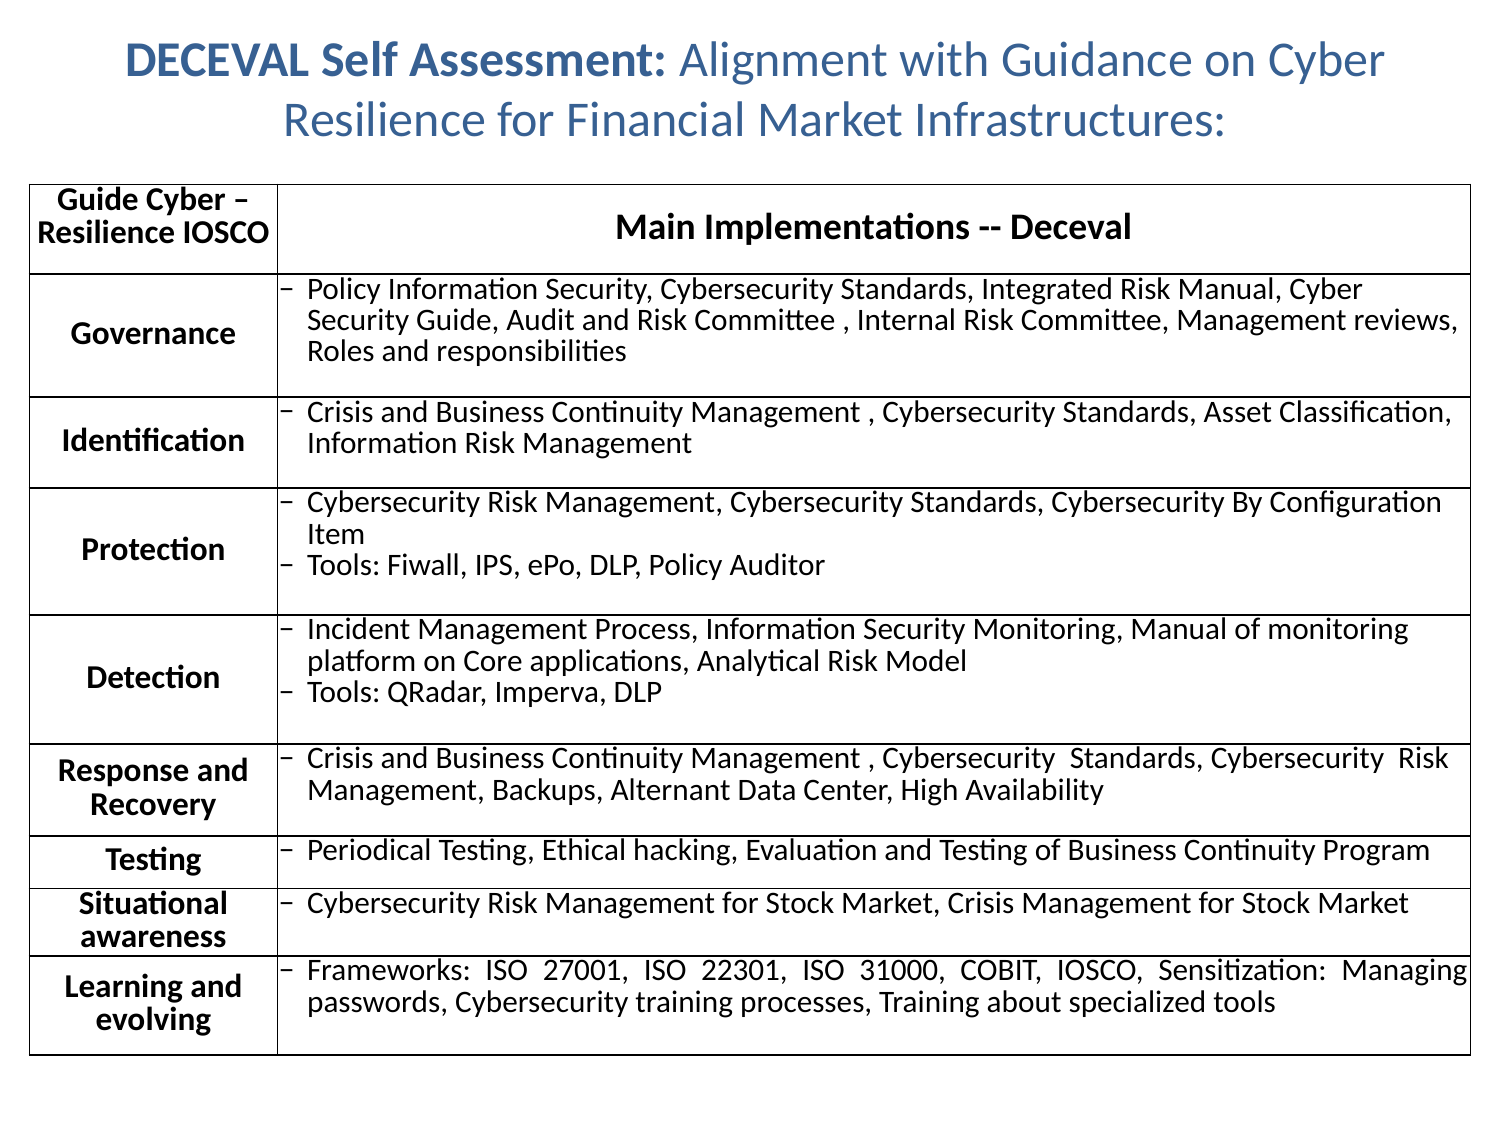

DECEVAL Self Assessment: Alignment with Guidance on Cyber Resilience for Financial Market Infrastructures:
| Guide Cyber –Resilience IOSCO | Main Implementations -- Deceval |
| --- | --- |
| Governance | Policy Information Security, Cybersecurity Standards, Integrated Risk Manual, Cyber Security Guide, Audit and Risk Committee , Internal Risk Committee, Management reviews, Roles and responsibilities |
| Identification | Crisis and Business Continuity Management , Cybersecurity Standards, Asset Classification, Information Risk Management |
| Protection | Cybersecurity Risk Management, Cybersecurity Standards, Cybersecurity By Configuration Item Tools: Fiwall, IPS, ePo, DLP, Policy Auditor |
| Detection | Incident Management Process, Information Security Monitoring, Manual of monitoring platform on Core applications, Analytical Risk Model Tools: QRadar, Imperva, DLP |
| Response and Recovery | Crisis and Business Continuity Management , Cybersecurity Standards, Cybersecurity Risk Management, Backups, Alternant Data Center, High Availability |
| Testing | Periodical Testing, Ethical hacking, Evaluation and Testing of Business Continuity Program |
| Situational awareness | Cybersecurity Risk Management for Stock Market, Crisis Management for Stock Market |
| Learning and evolving | Frameworks: ISO 27001, ISO 22301, ISO 31000, COBIT, IOSCO, Sensitization: Managing passwords, Cybersecurity training processes, Training about specialized tools |